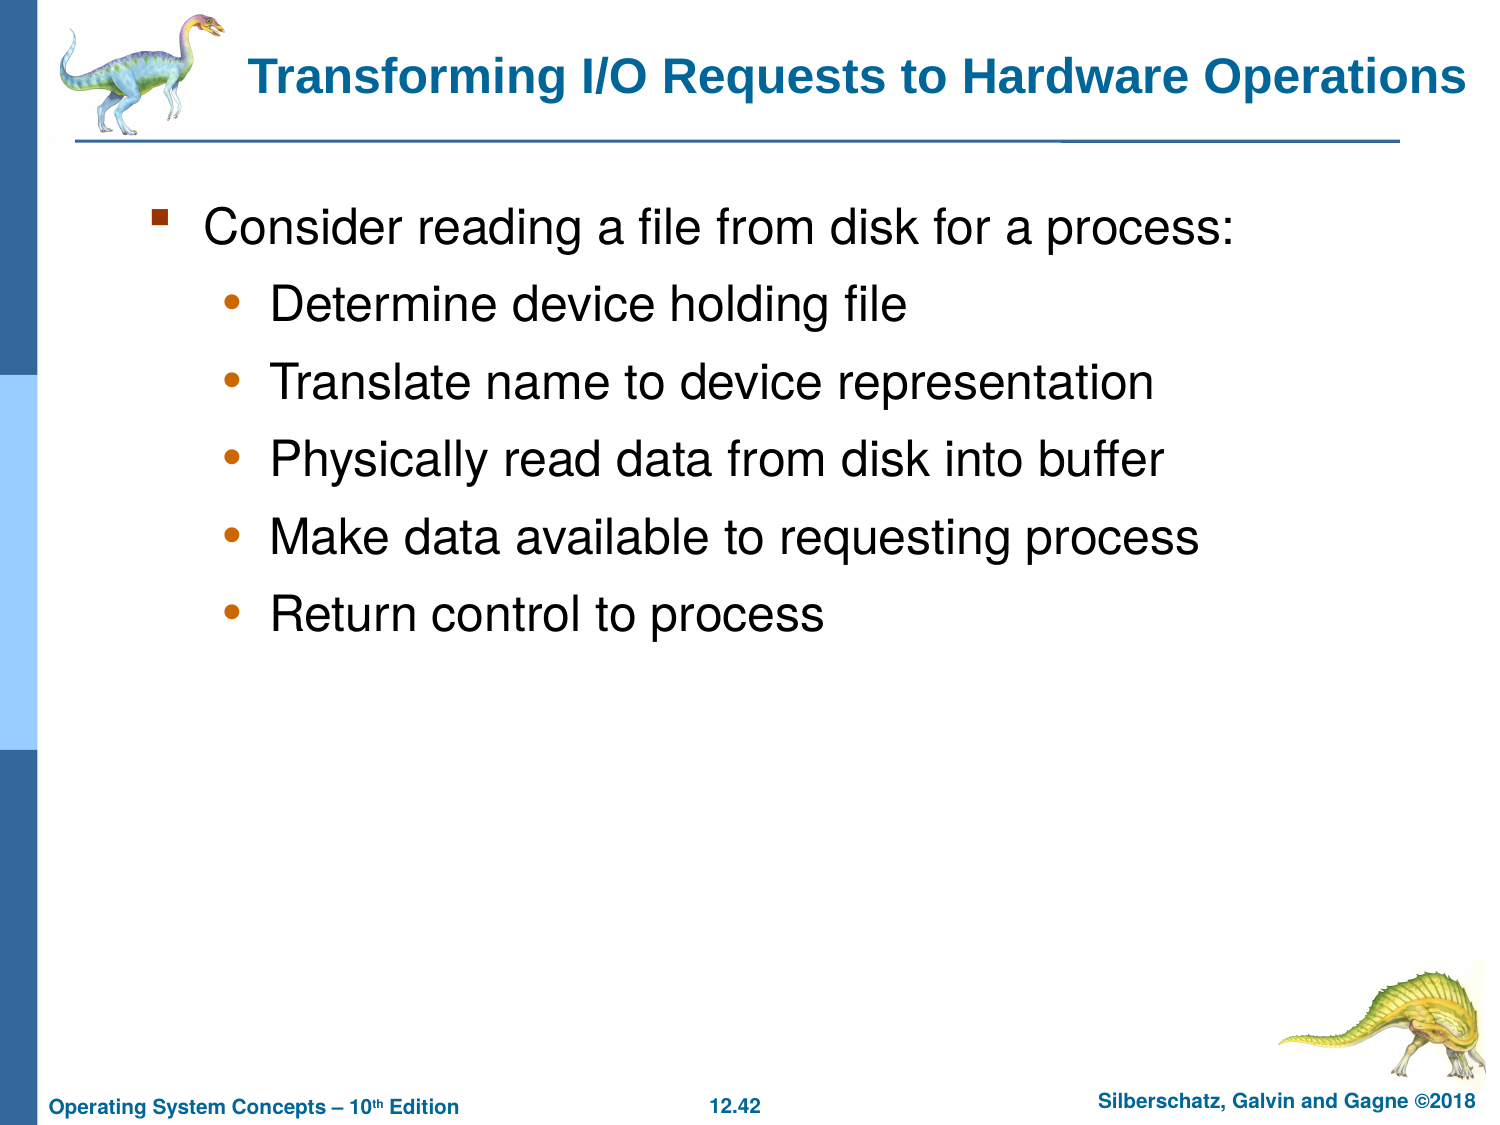

# Transforming I/O Requests to Hardware Operations
Consider reading a file from disk for a process:
Determine device holding file
Translate name to device representation
Physically read data from disk into buffer
Make data available to requesting process
Return control to process